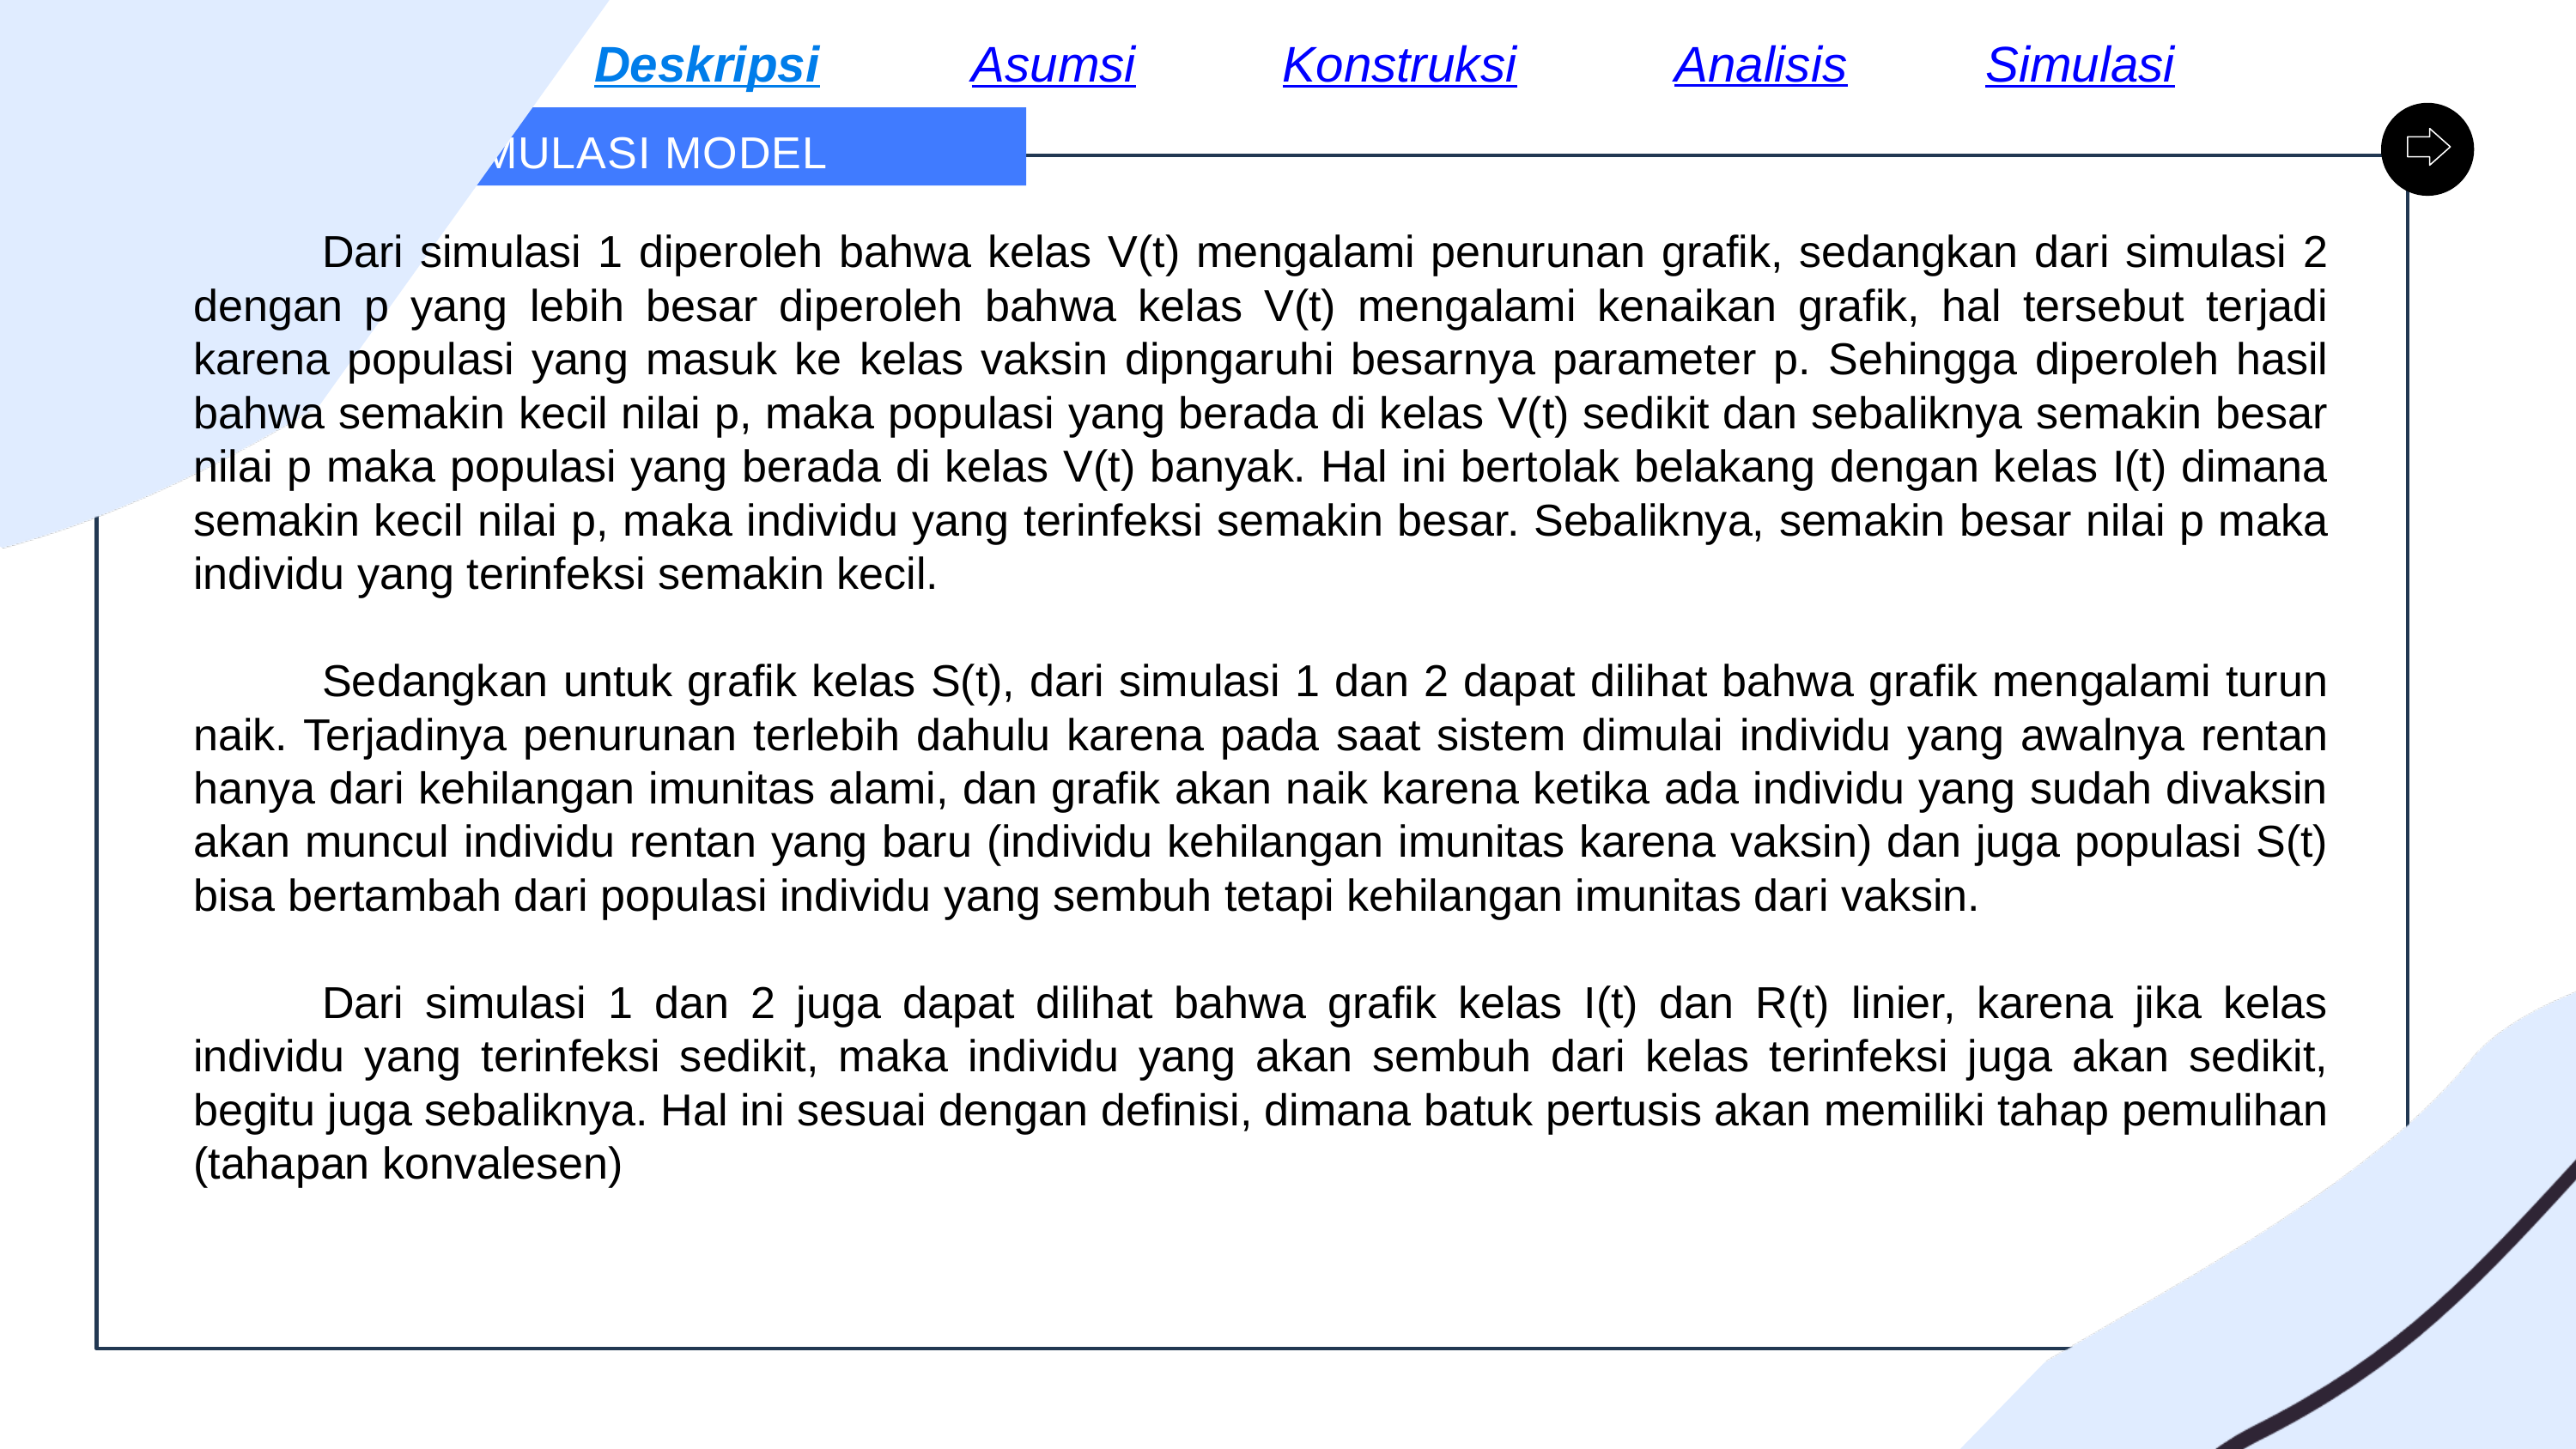

Simulasi
Analisis
Asumsi
Konstruksi
Deskripsi

SIMULASI MODEL

	Dari simulasi 1 diperoleh bahwa kelas V(t) mengalami penurunan grafik, sedangkan dari simulasi 2 dengan p yang lebih besar diperoleh bahwa kelas V(t) mengalami kenaikan grafik, hal tersebut terjadi karena populasi yang masuk ke kelas vaksin dipngaruhi besarnya parameter p. Sehingga diperoleh hasil bahwa semakin kecil nilai p, maka populasi yang berada di kelas V(t) sedikit dan sebaliknya semakin besar nilai p maka populasi yang berada di kelas V(t) banyak. Hal ini bertolak belakang dengan kelas I(t) dimana semakin kecil nilai p, maka individu yang terinfeksi semakin besar. Sebaliknya, semakin besar nilai p maka individu yang terinfeksi semakin kecil.

	Sedangkan untuk grafik kelas S(t), dari simulasi 1 dan 2 dapat dilihat bahwa grafik mengalami turun naik. Terjadinya penurunan terlebih dahulu karena pada saat sistem dimulai individu yang awalnya rentan hanya dari kehilangan imunitas alami, dan grafik akan naik karena ketika ada individu yang sudah divaksin akan muncul individu rentan yang baru (individu kehilangan imunitas karena vaksin) dan juga populasi S(t) bisa bertambah dari populasi individu yang sembuh tetapi kehilangan imunitas dari vaksin.

	Dari simulasi 1 dan 2 juga dapat dilihat bahwa grafik kelas I(t) dan R(t) linier, karena jika kelas individu yang terinfeksi sedikit, maka individu yang akan sembuh dari kelas terinfeksi juga akan sedikit, begitu juga sebaliknya. Hal ini sesuai dengan definisi, dimana batuk pertusis akan memiliki tahap pemulihan (tahapan konvalesen)